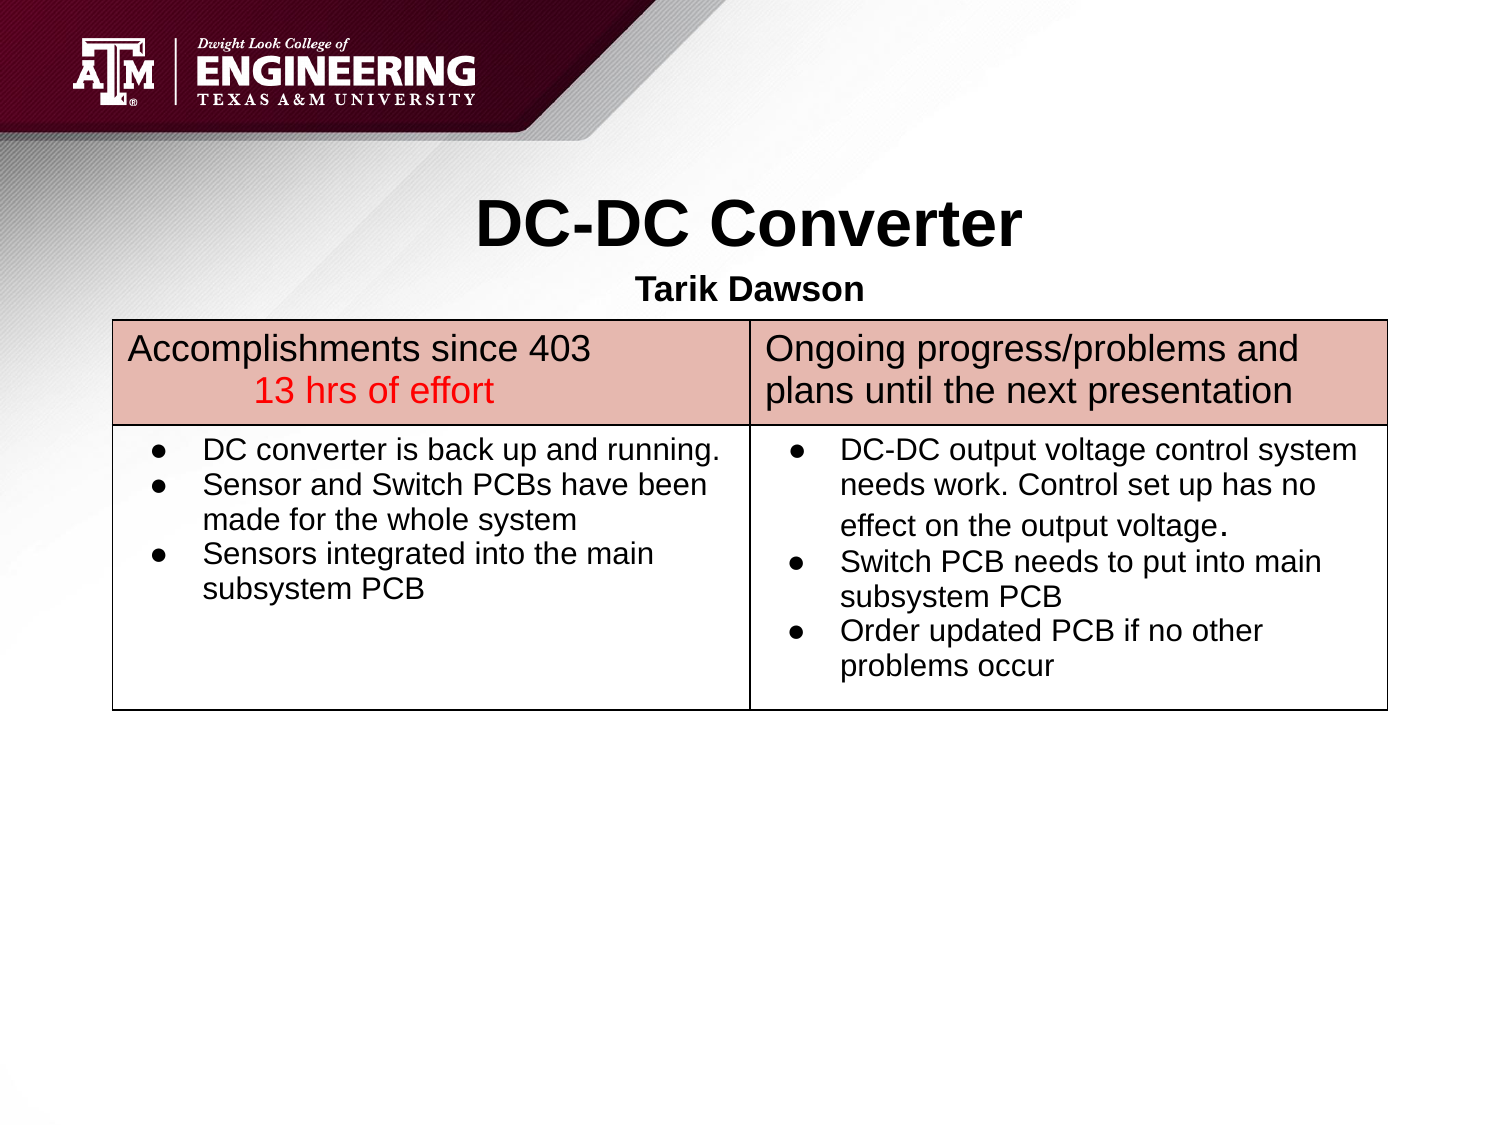

# DC-DC Converter
Tarik Dawson
| Accomplishments since 403 13 hrs of effort | Ongoing progress/problems and plans until the next presentation |
| --- | --- |
| DC converter is back up and running. Sensor and Switch PCBs have been made for the whole system Sensors integrated into the main subsystem PCB | DC-DC output voltage control system needs work. Control set up has no effect on the output voltage. Switch PCB needs to put into main subsystem PCB Order updated PCB if no other problems occur |